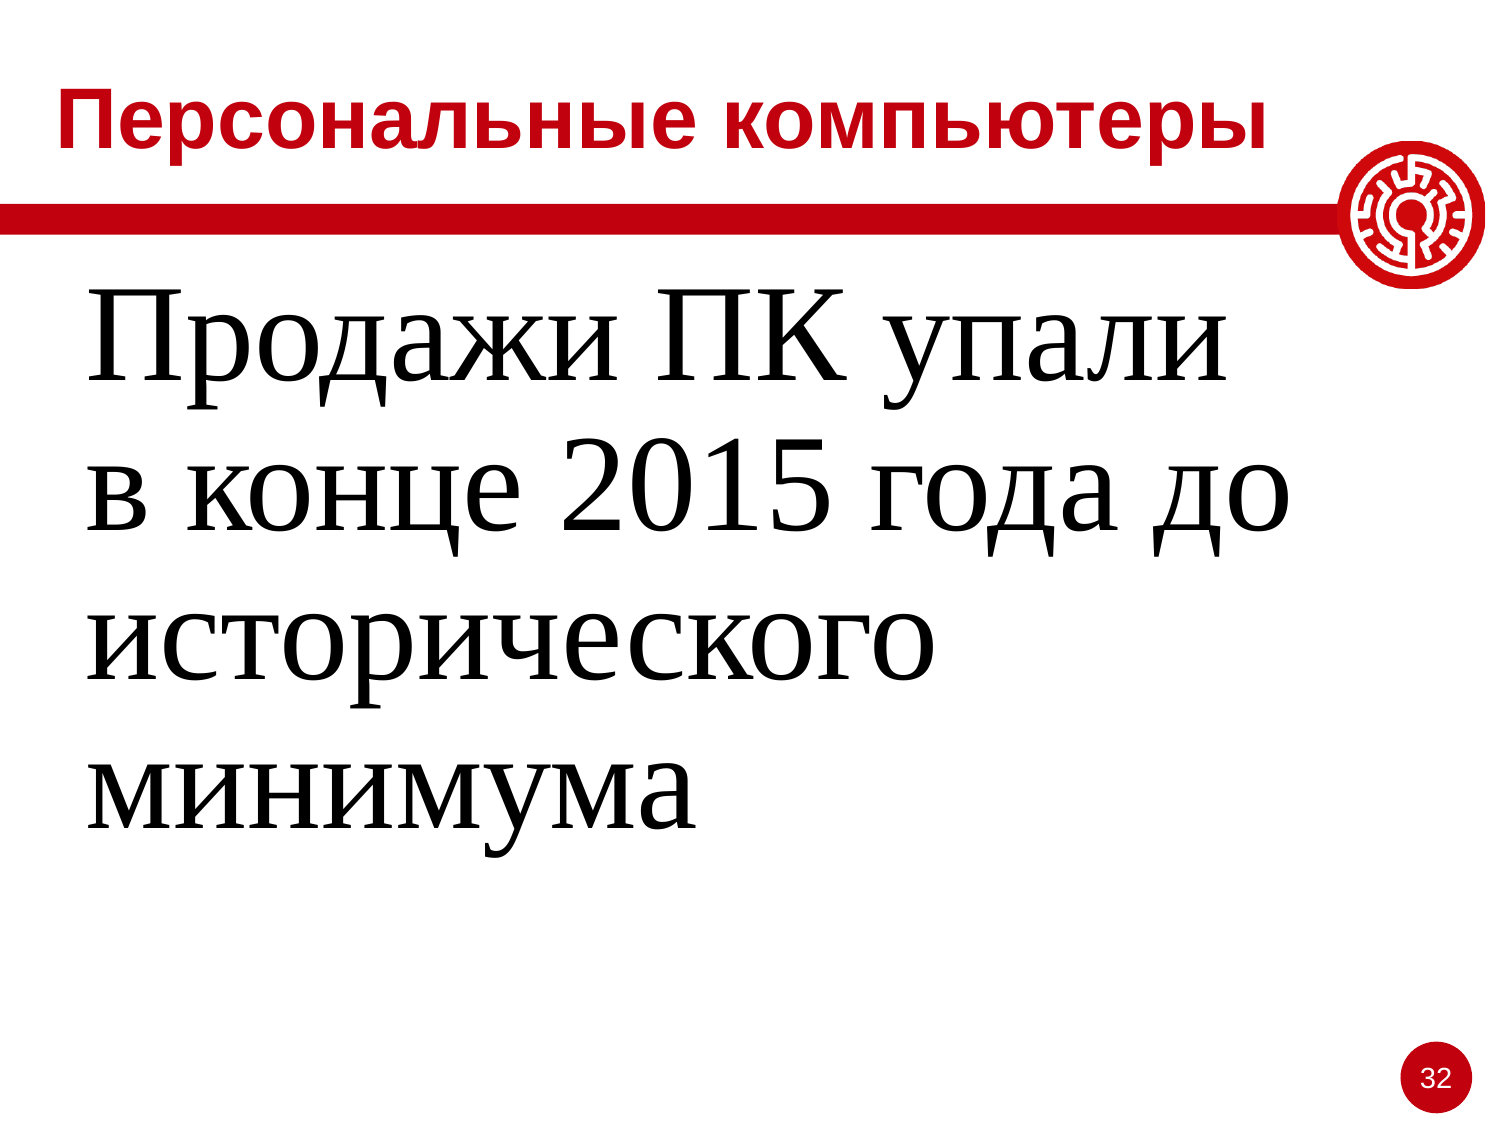

# Персональные компьютеры
Продажи ПК упали в конце 2015 года до исторического минимума
32